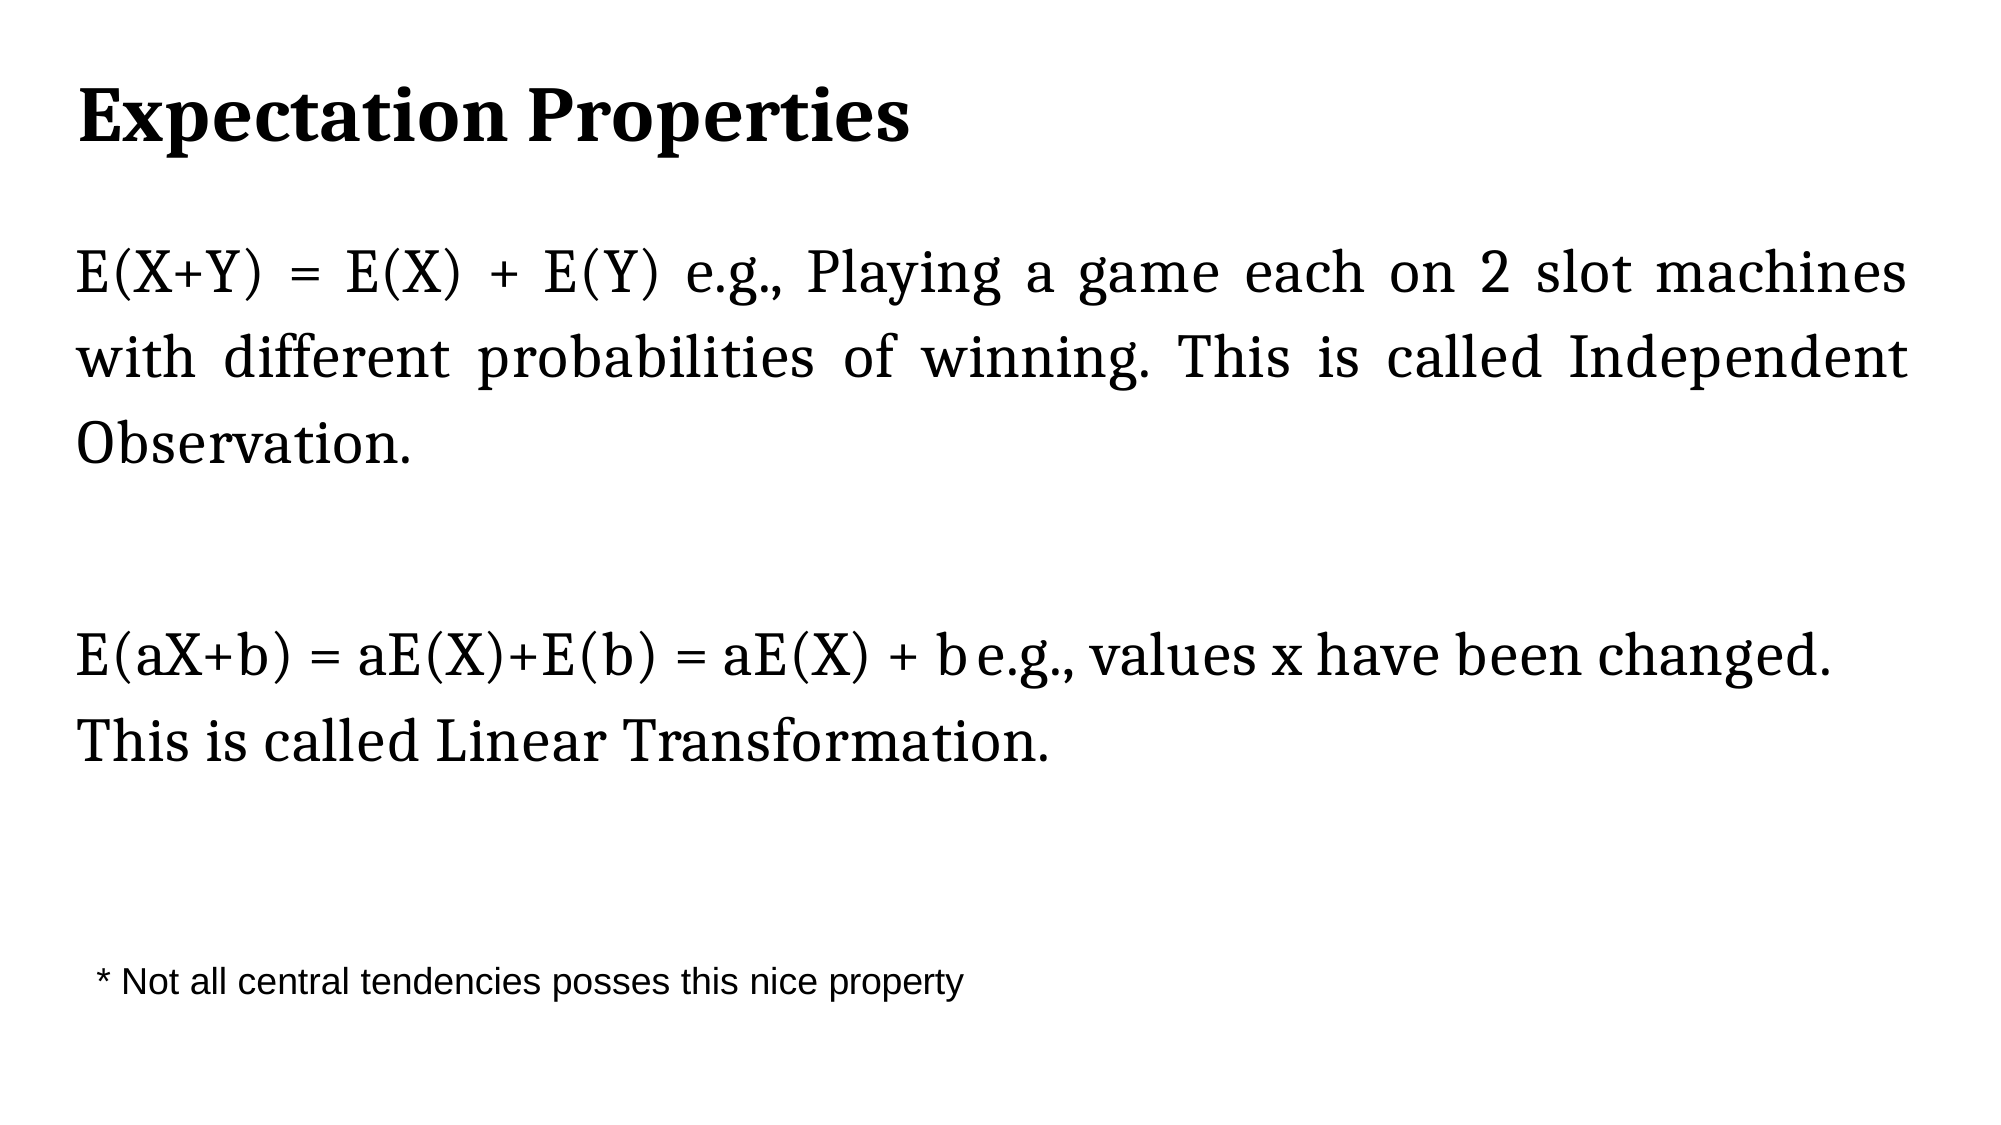

Expectation Properties
E(X+Y) = E(X) + E(Y) e.g., Playing a game each on 2 slot machines with different probabilities of winning. This is called Independent Observation.

E(aX+b) = aE(X)+E(b) = aE(X) + b	e.g., values x have been changed.
This is called Linear Transformation.
* Not all central tendencies posses this nice property